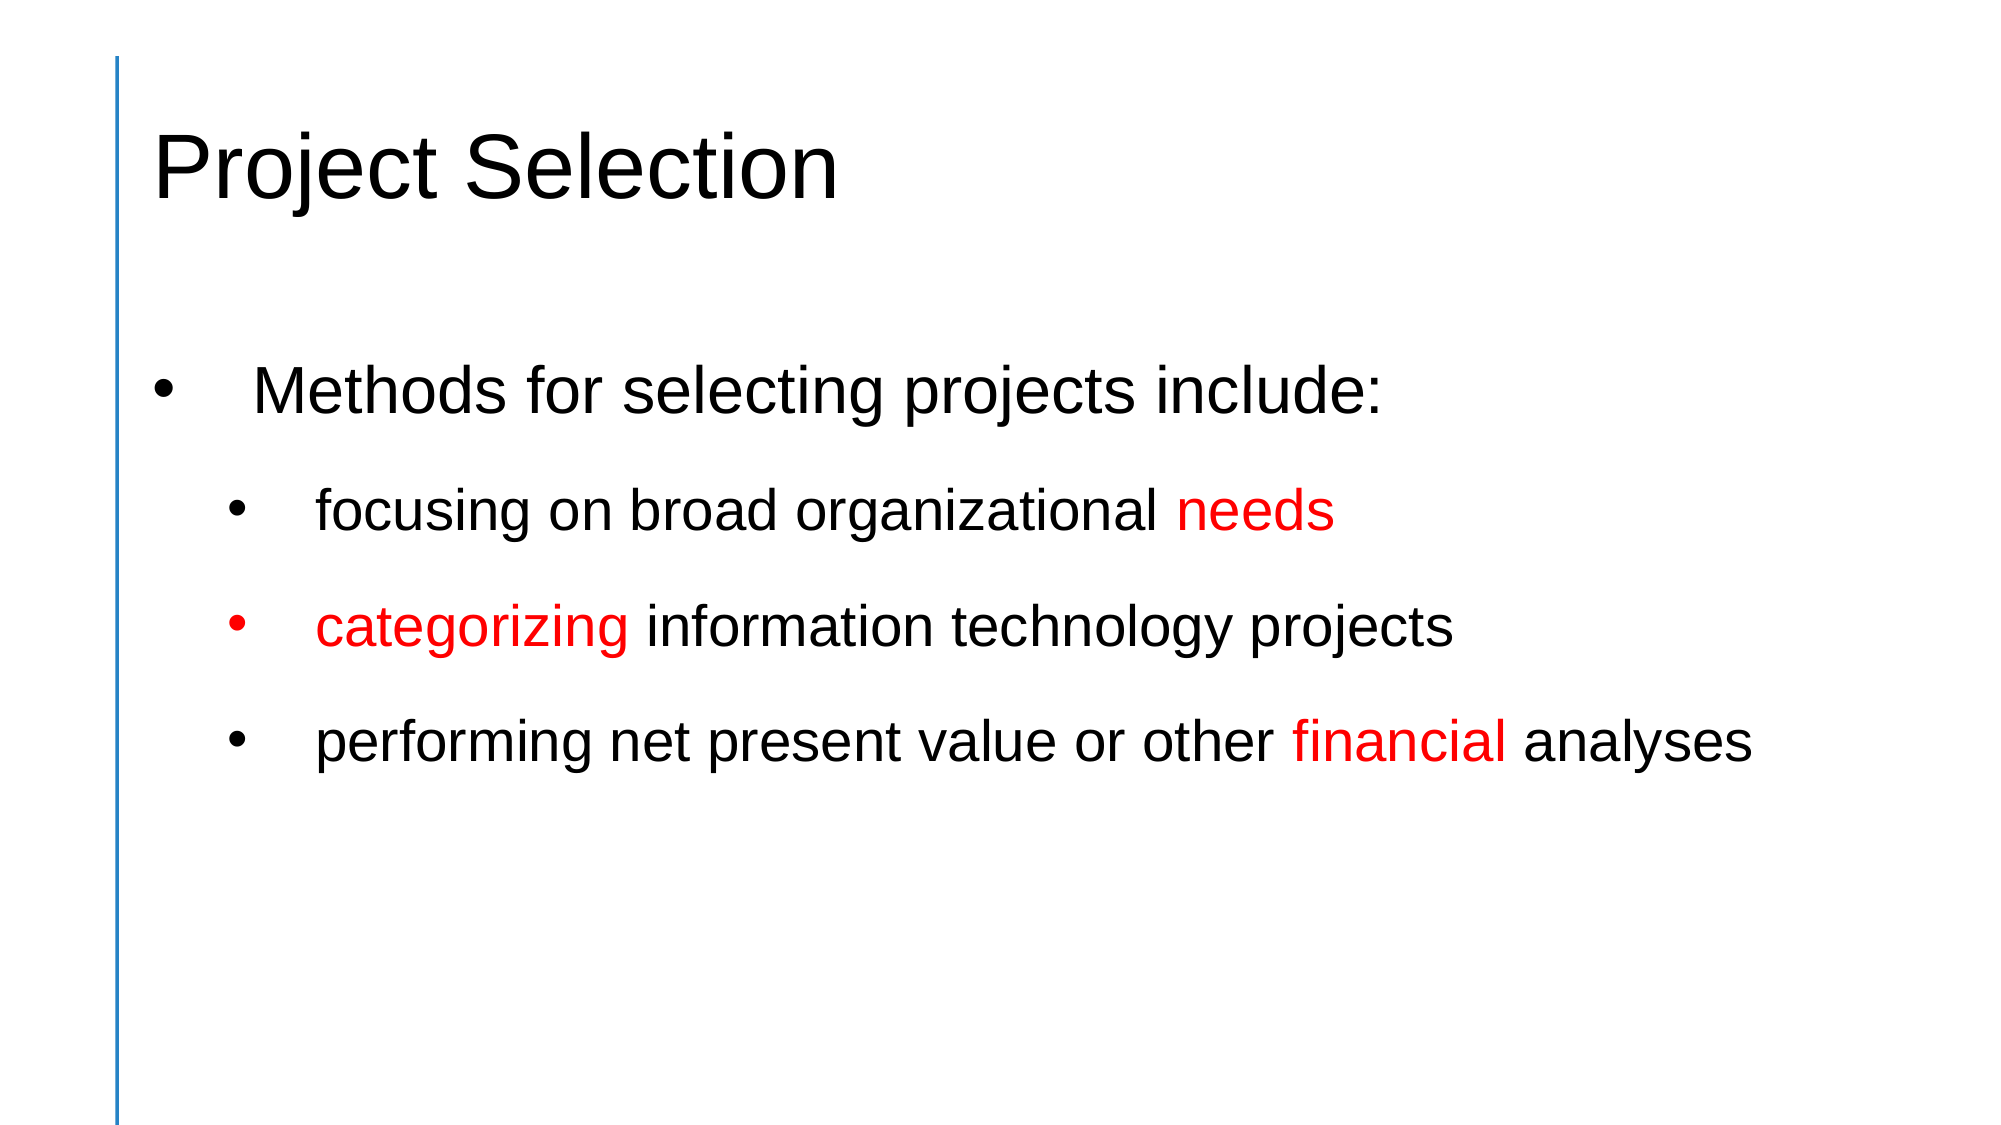

# Project Selection
Methods for selecting projects include:
focusing on broad organizational needs
categorizing information technology projects
performing net present value or other financial analyses